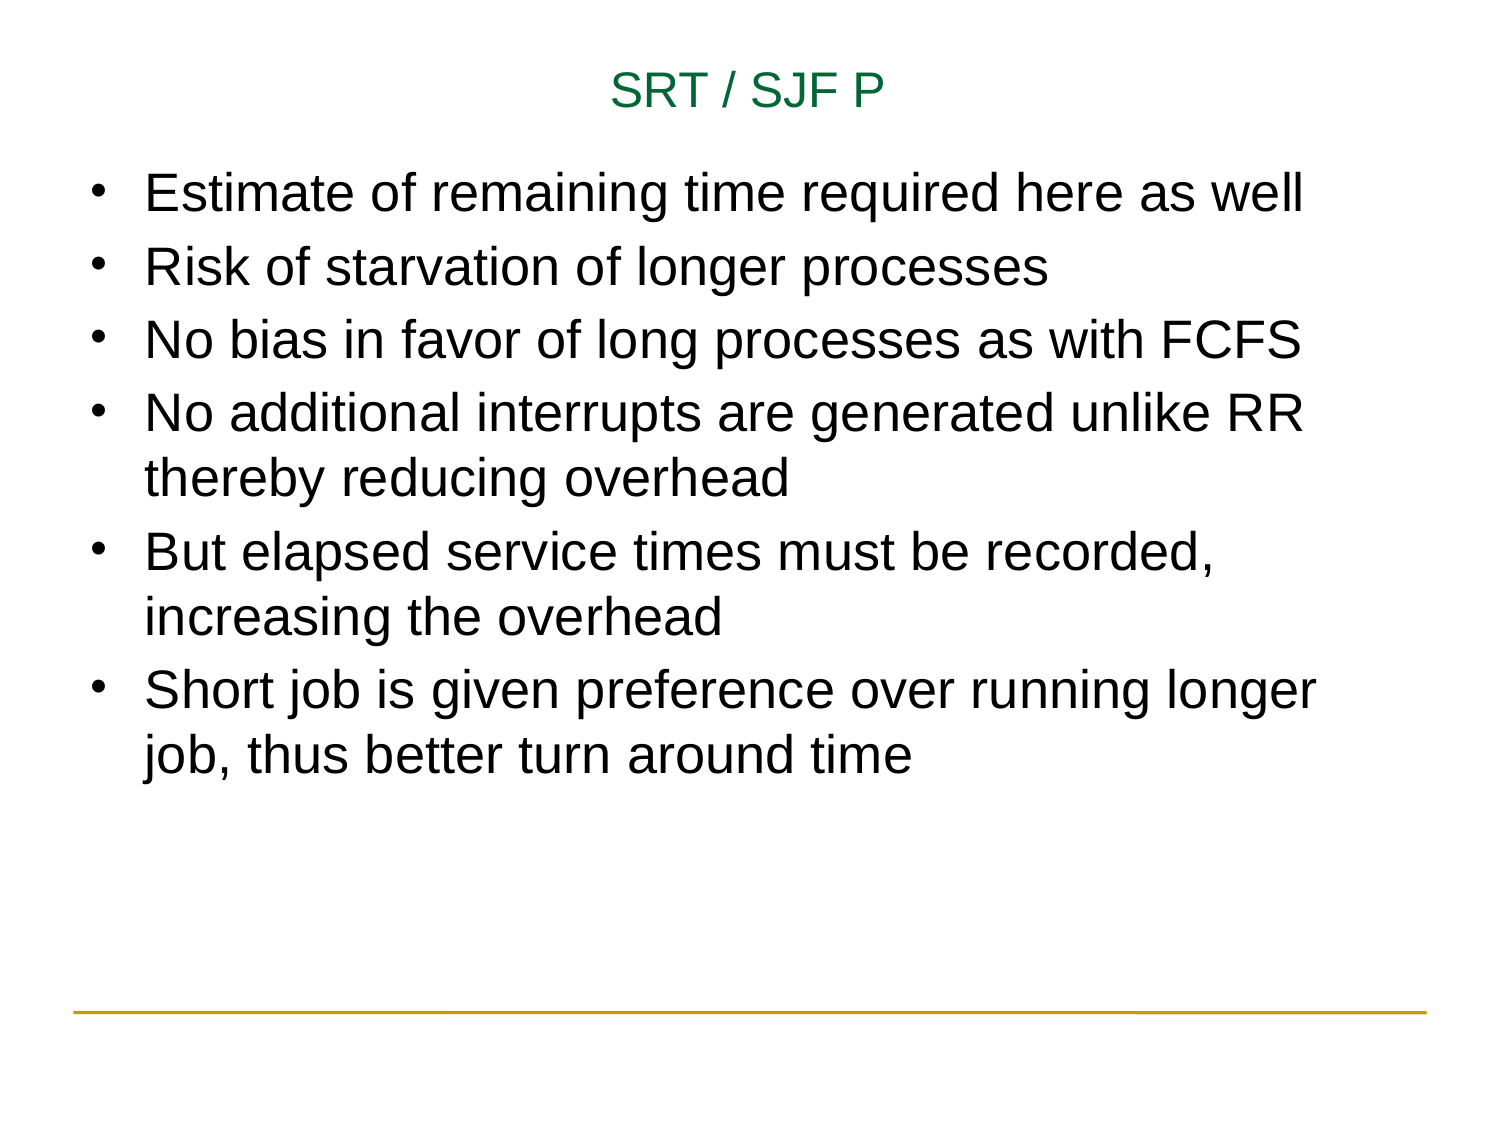

SRT / SJF P
Estimate of remaining time required here as well
Risk of starvation of longer processes
No bias in favor of long processes as with FCFS
No additional interrupts are generated unlike RR thereby reducing overhead
But elapsed service times must be recorded, increasing the overhead
Short job is given preference over running longer job, thus better turn around time